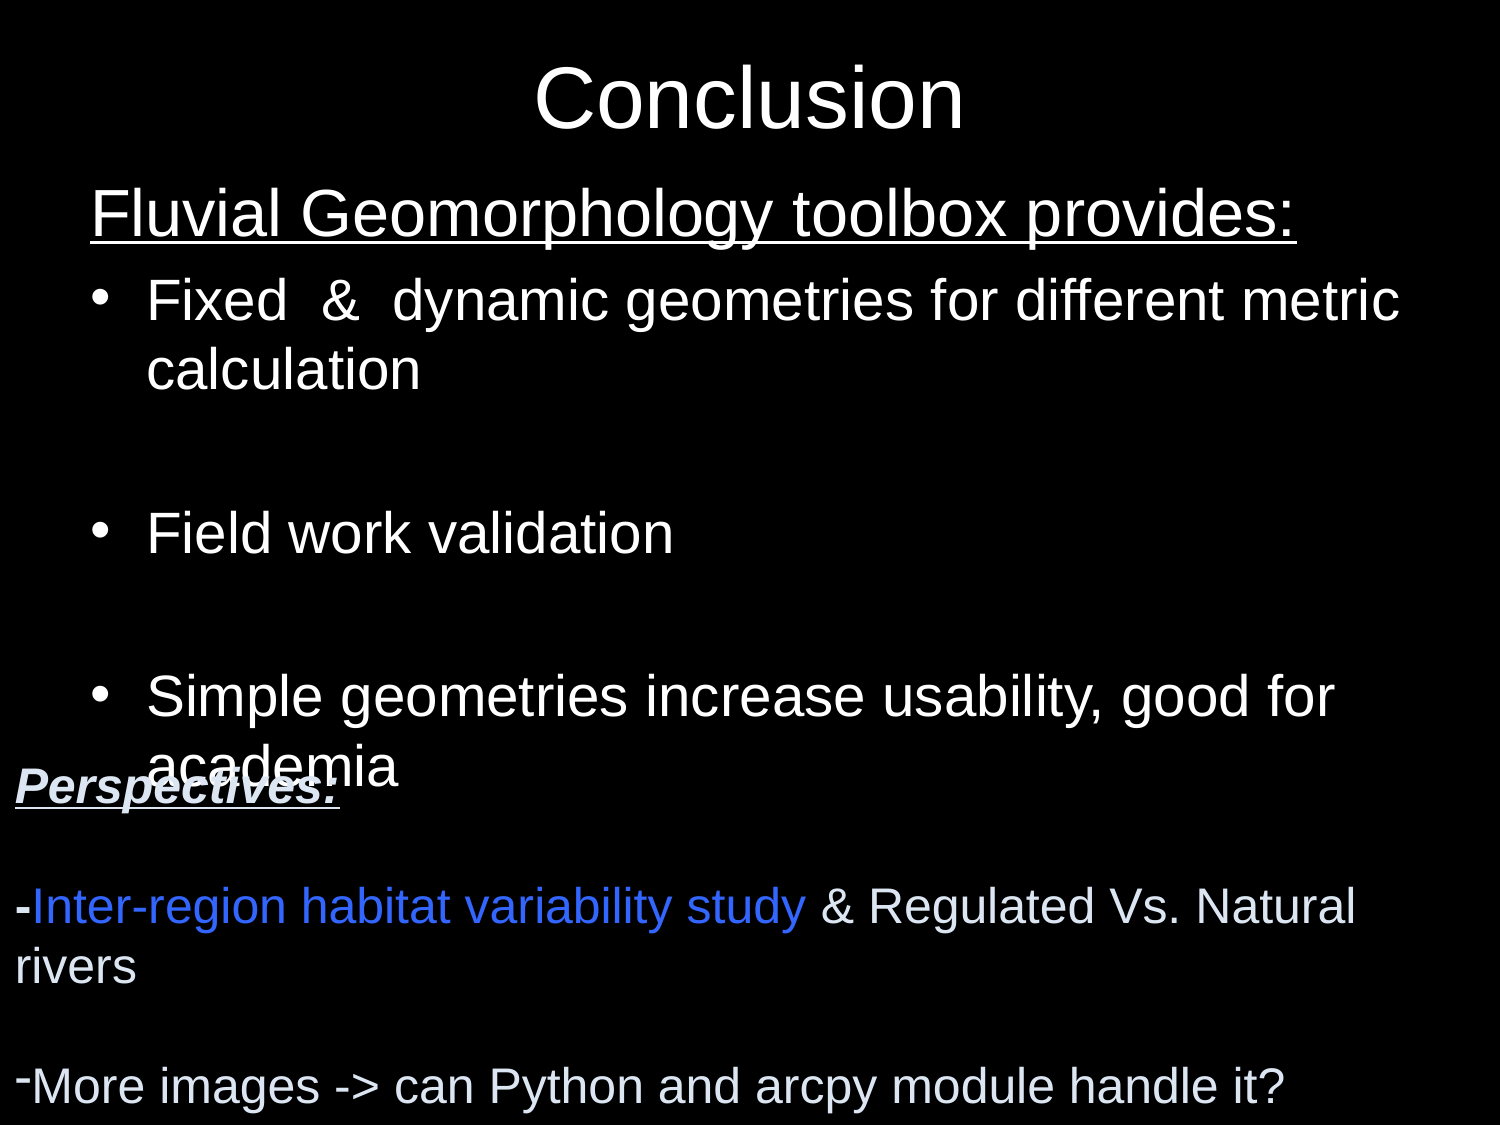

# Conclusion
Fluvial Geomorphology toolbox provides:
Fixed  &  dynamic geometries for different metric calculation

Field work validation

Simple geometries increase usability, good for academia

Perspectives:

-Inter-region habitat variability study & Regulated Vs. Natural rivers

More images -> can Python and arcpy module handle it?
				=>open source solution using GDAL & OGR, .Net (C#)?